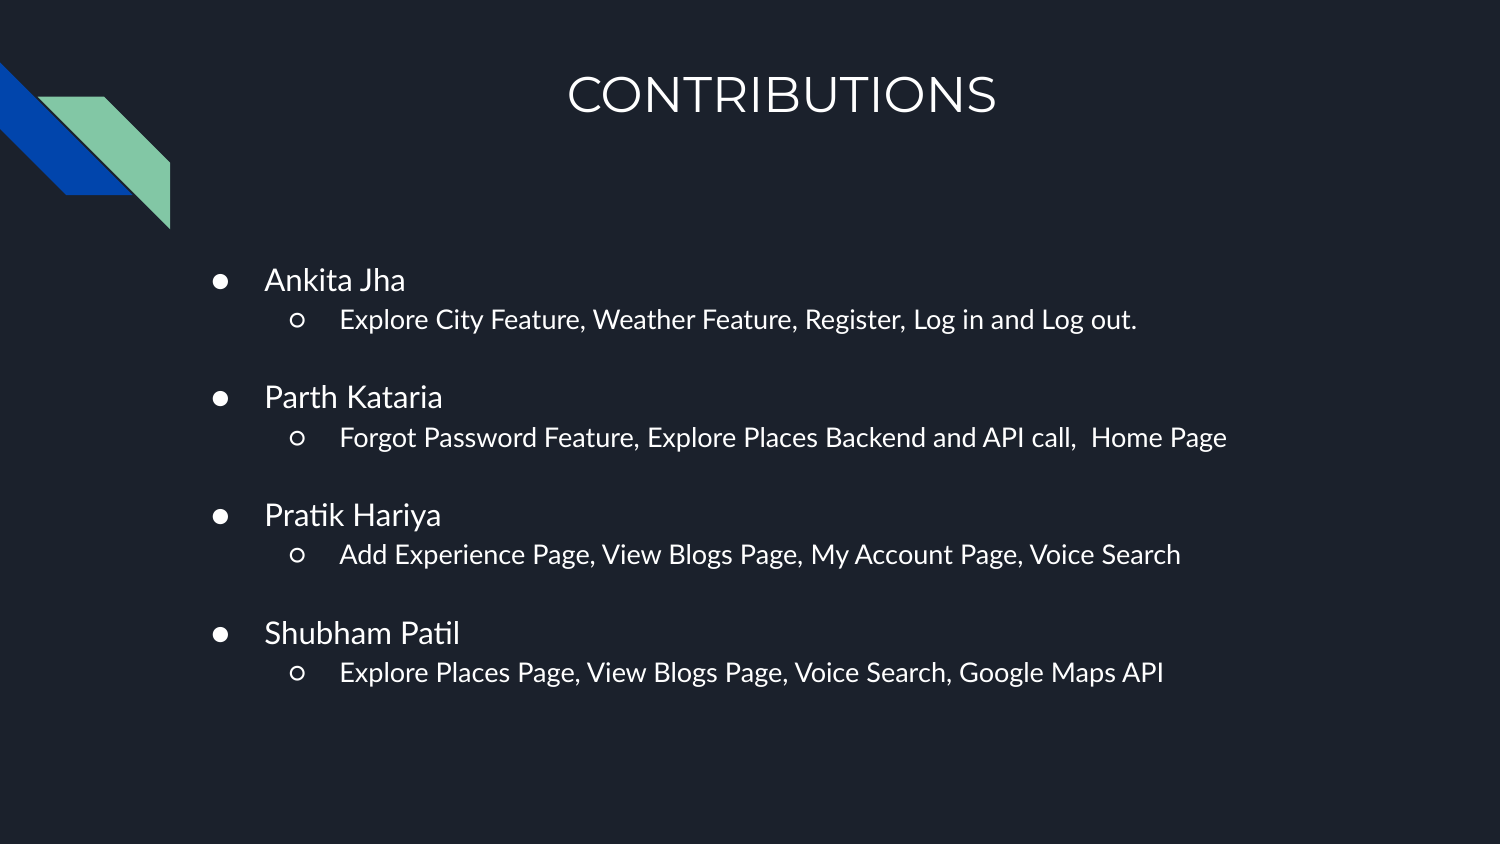

# CONTRIBUTIONS

Ankita Jha
Explore City Feature, Weather Feature, Register, Log in and Log out.

Parth Kataria
Forgot Password Feature, Explore Places Backend and API call,  Home Page

Pratik Hariya
Add Experience Page, View Blogs Page, My Account Page, Voice Search

Shubham Patil
Explore Places Page, View Blogs Page, Voice Search, Google Maps API